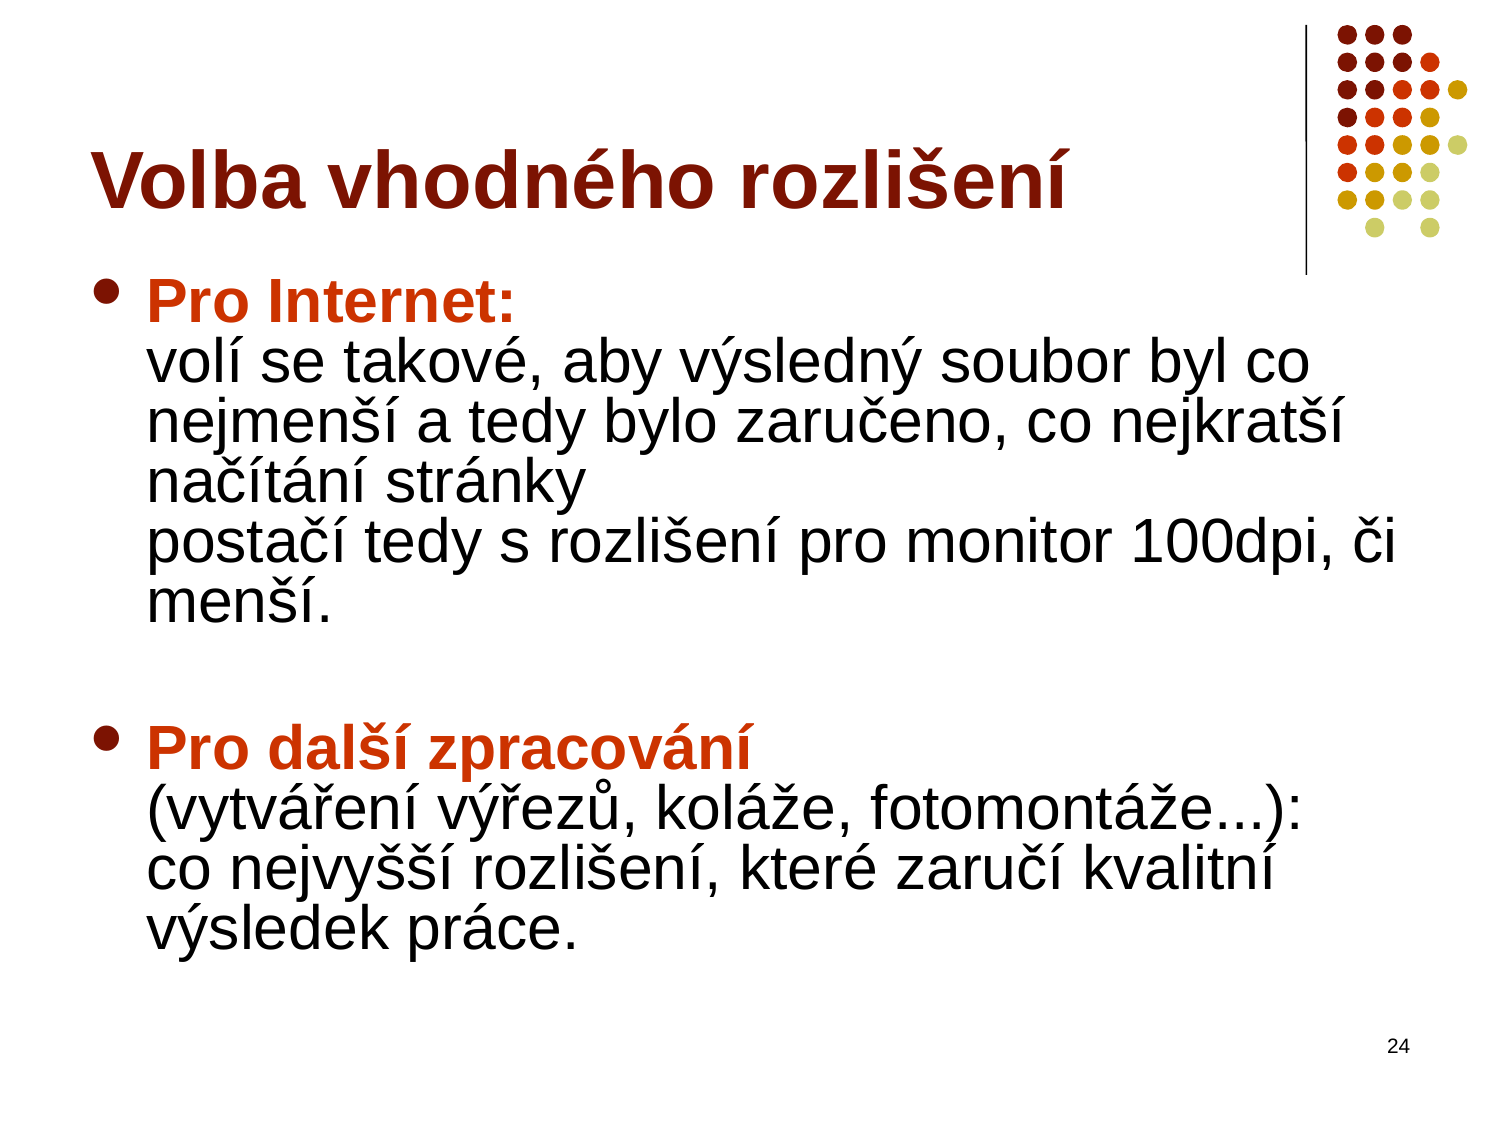

# Volba vhodného rozlišení
Pro Internet:
volí se takové, aby výsledný soubor byl co nejmenší a tedy bylo zaručeno, co nejkratší načítání stránky
postačí tedy s rozlišení pro monitor 100dpi, či menší.
Pro další zpracování
(vytváření výřezů, koláže, fotomontáže...):
co nejvyšší rozlišení, které zaručí kvalitní výsledek práce.

24